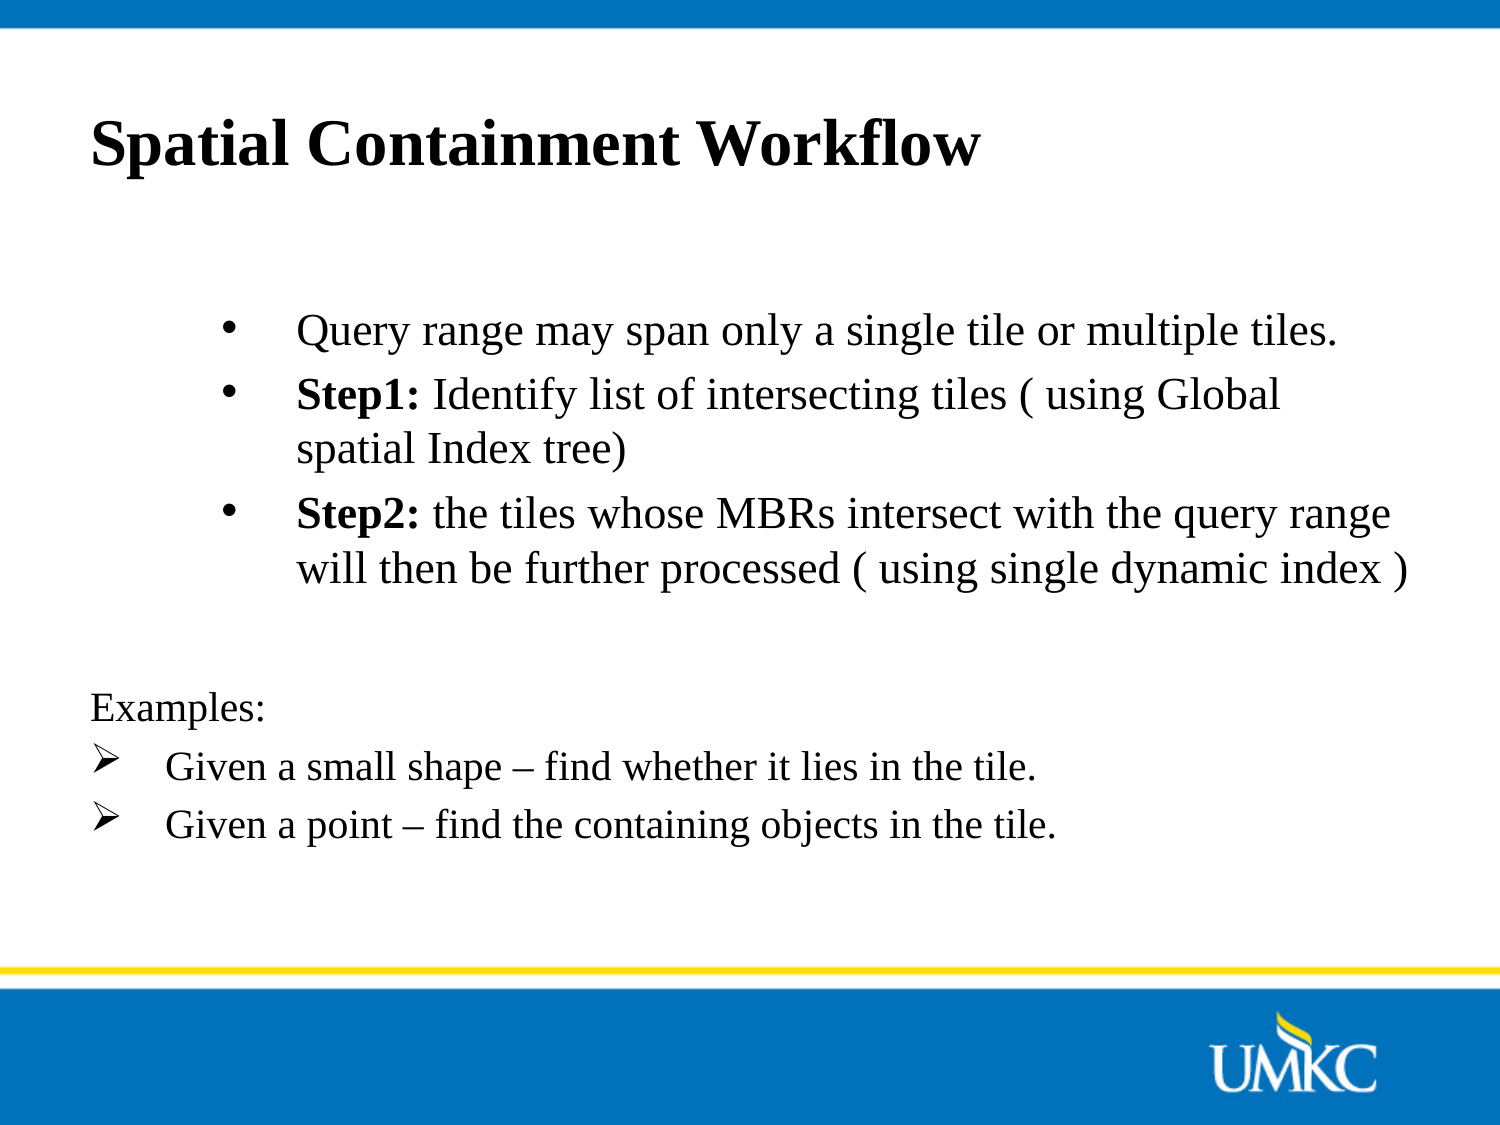

# Spatial Containment Workflow

Query range may span only a single tile or multiple tiles.
Step1: Identify list of intersecting tiles ( using Global spatial Index tree)
Step2: the tiles whose MBRs intersect with the query range will then be further processed ( using single dynamic index )

Examples:
Given a small shape – find whether it lies in the tile.
Given a point – find the containing objects in the tile.